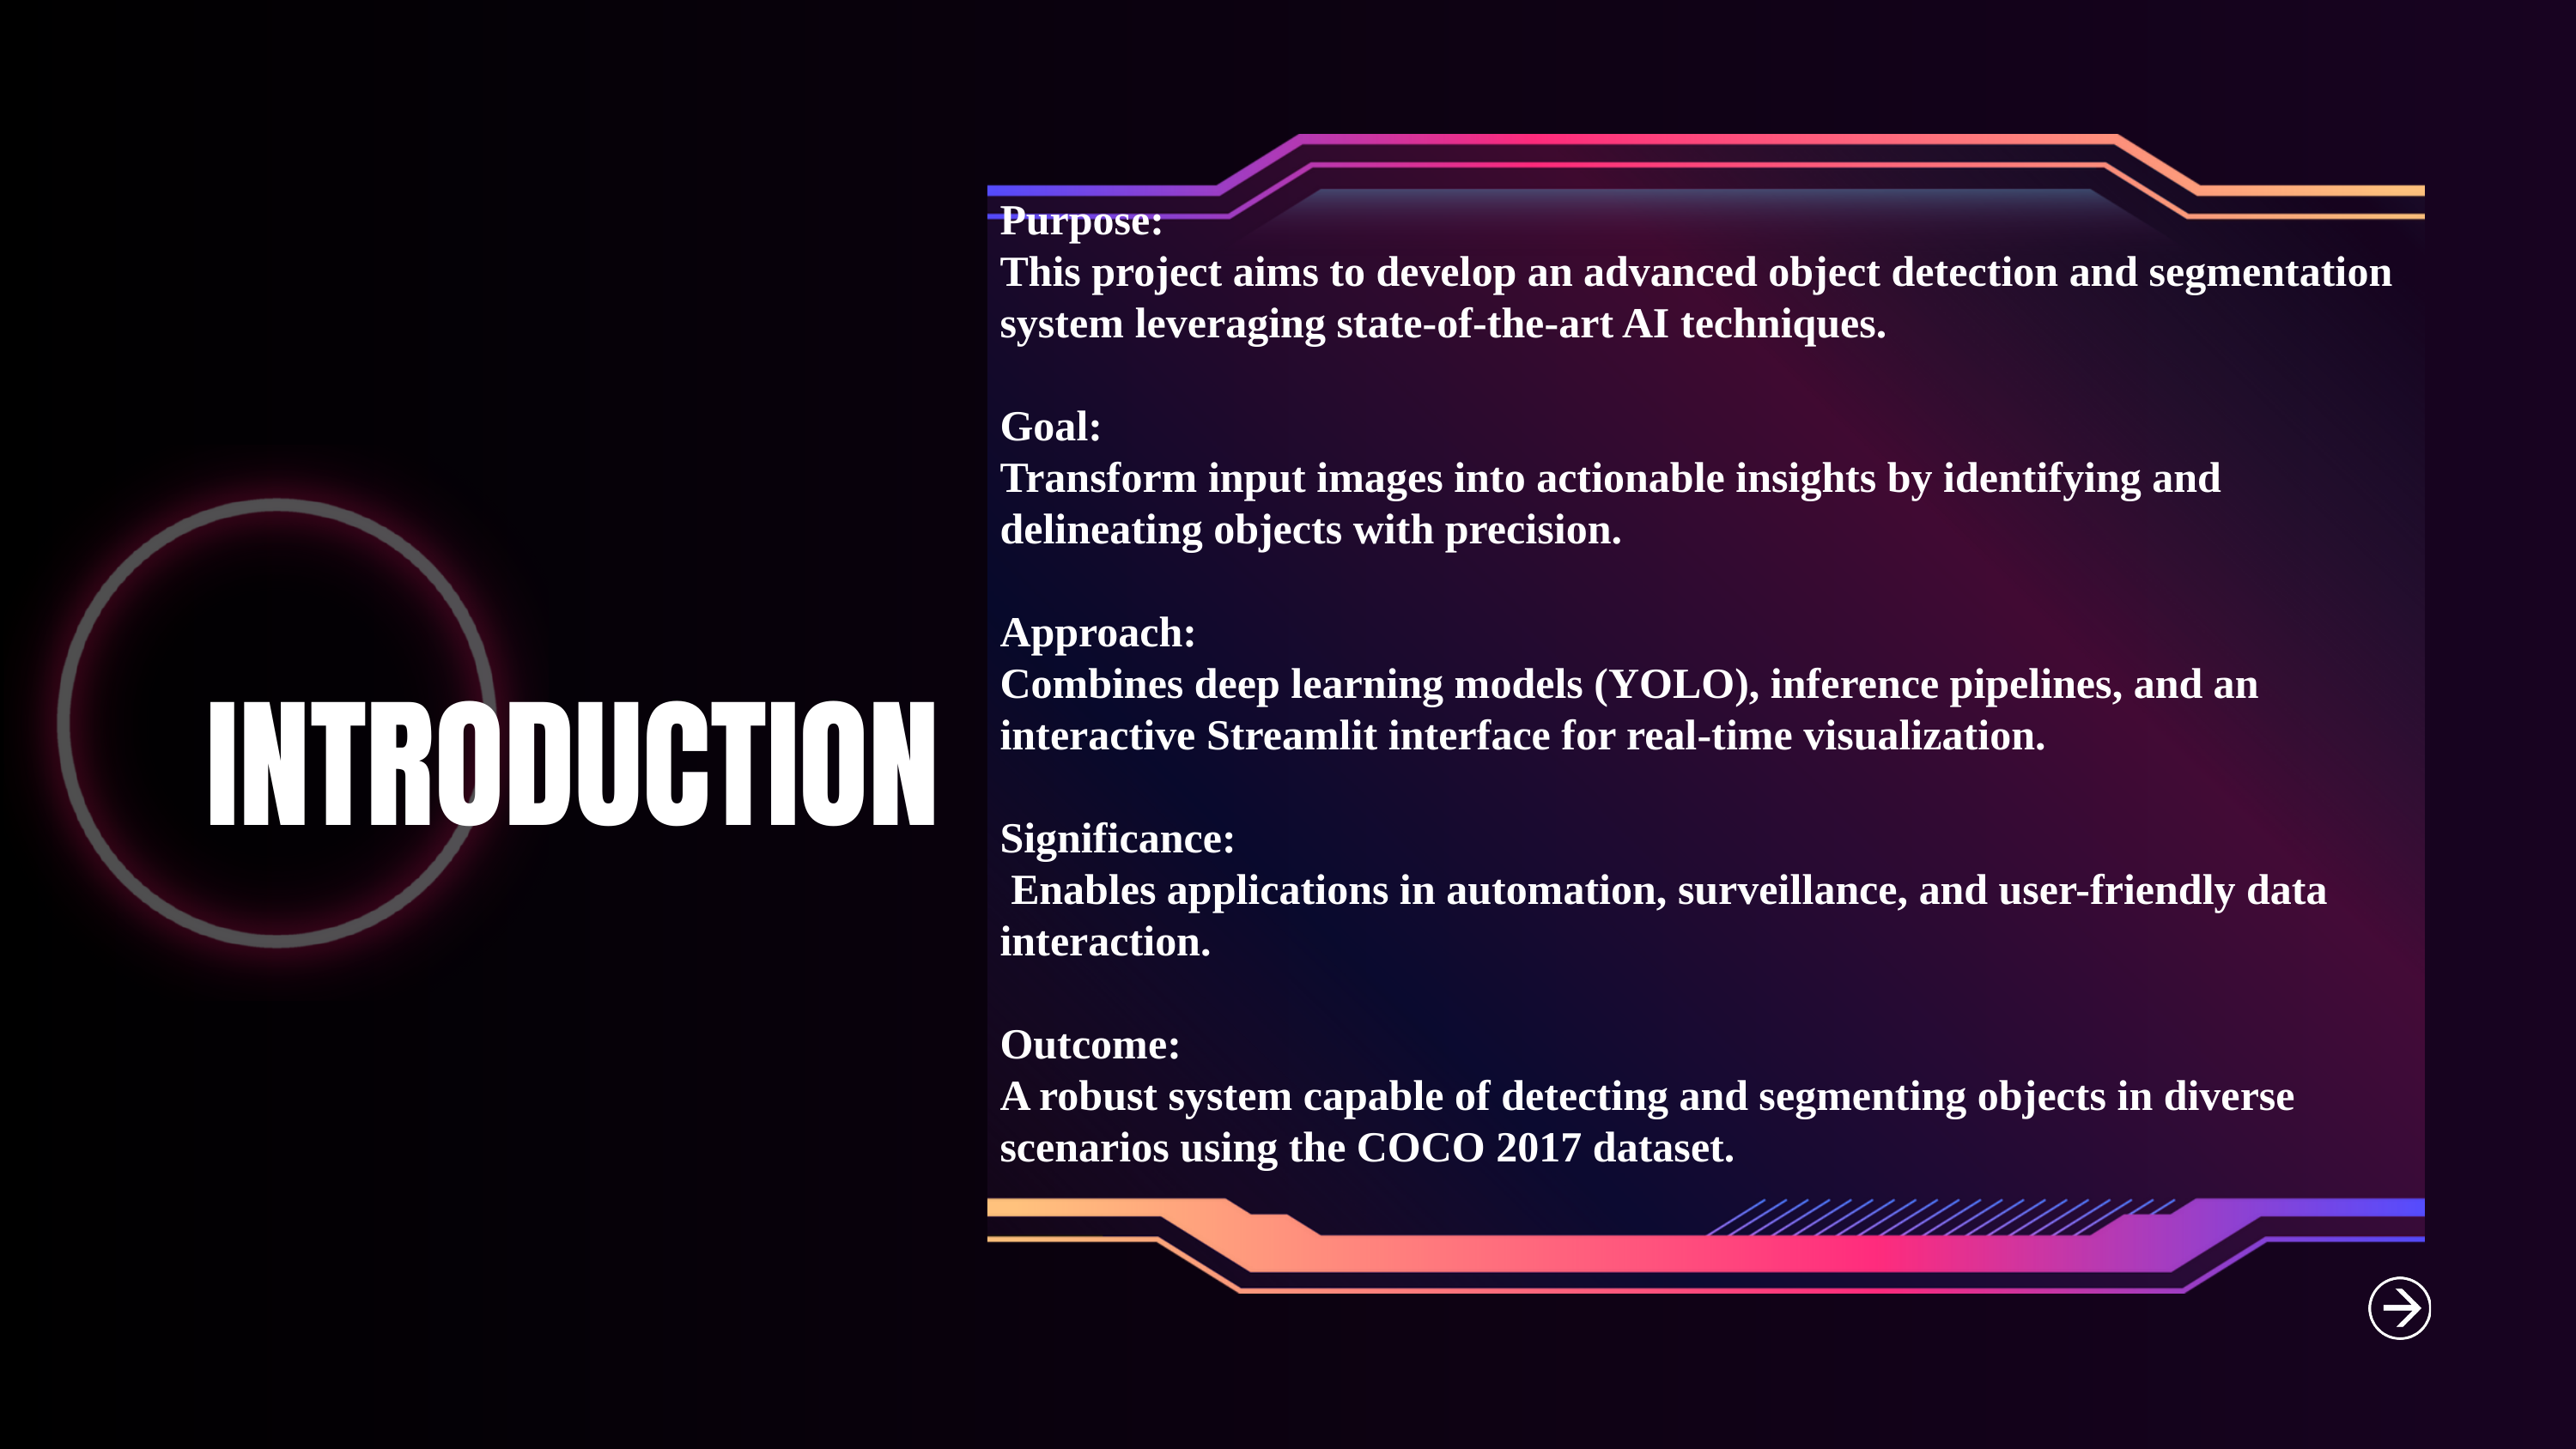

Purpose:
This project aims to develop an advanced object detection and segmentation system leveraging state-of-the-art AI techniques.

Goal:
Transform input images into actionable insights by identifying and delineating objects with precision.

Approach:
Combines deep learning models (YOLO), inference pipelines, and an interactive Streamlit interface for real-time visualization.

Significance:
 Enables applications in automation, surveillance, and user-friendly data interaction.

Outcome:
A robust system capable of detecting and segmenting objects in diverse scenarios using the COCO 2017 dataset.

INTRODUCTION